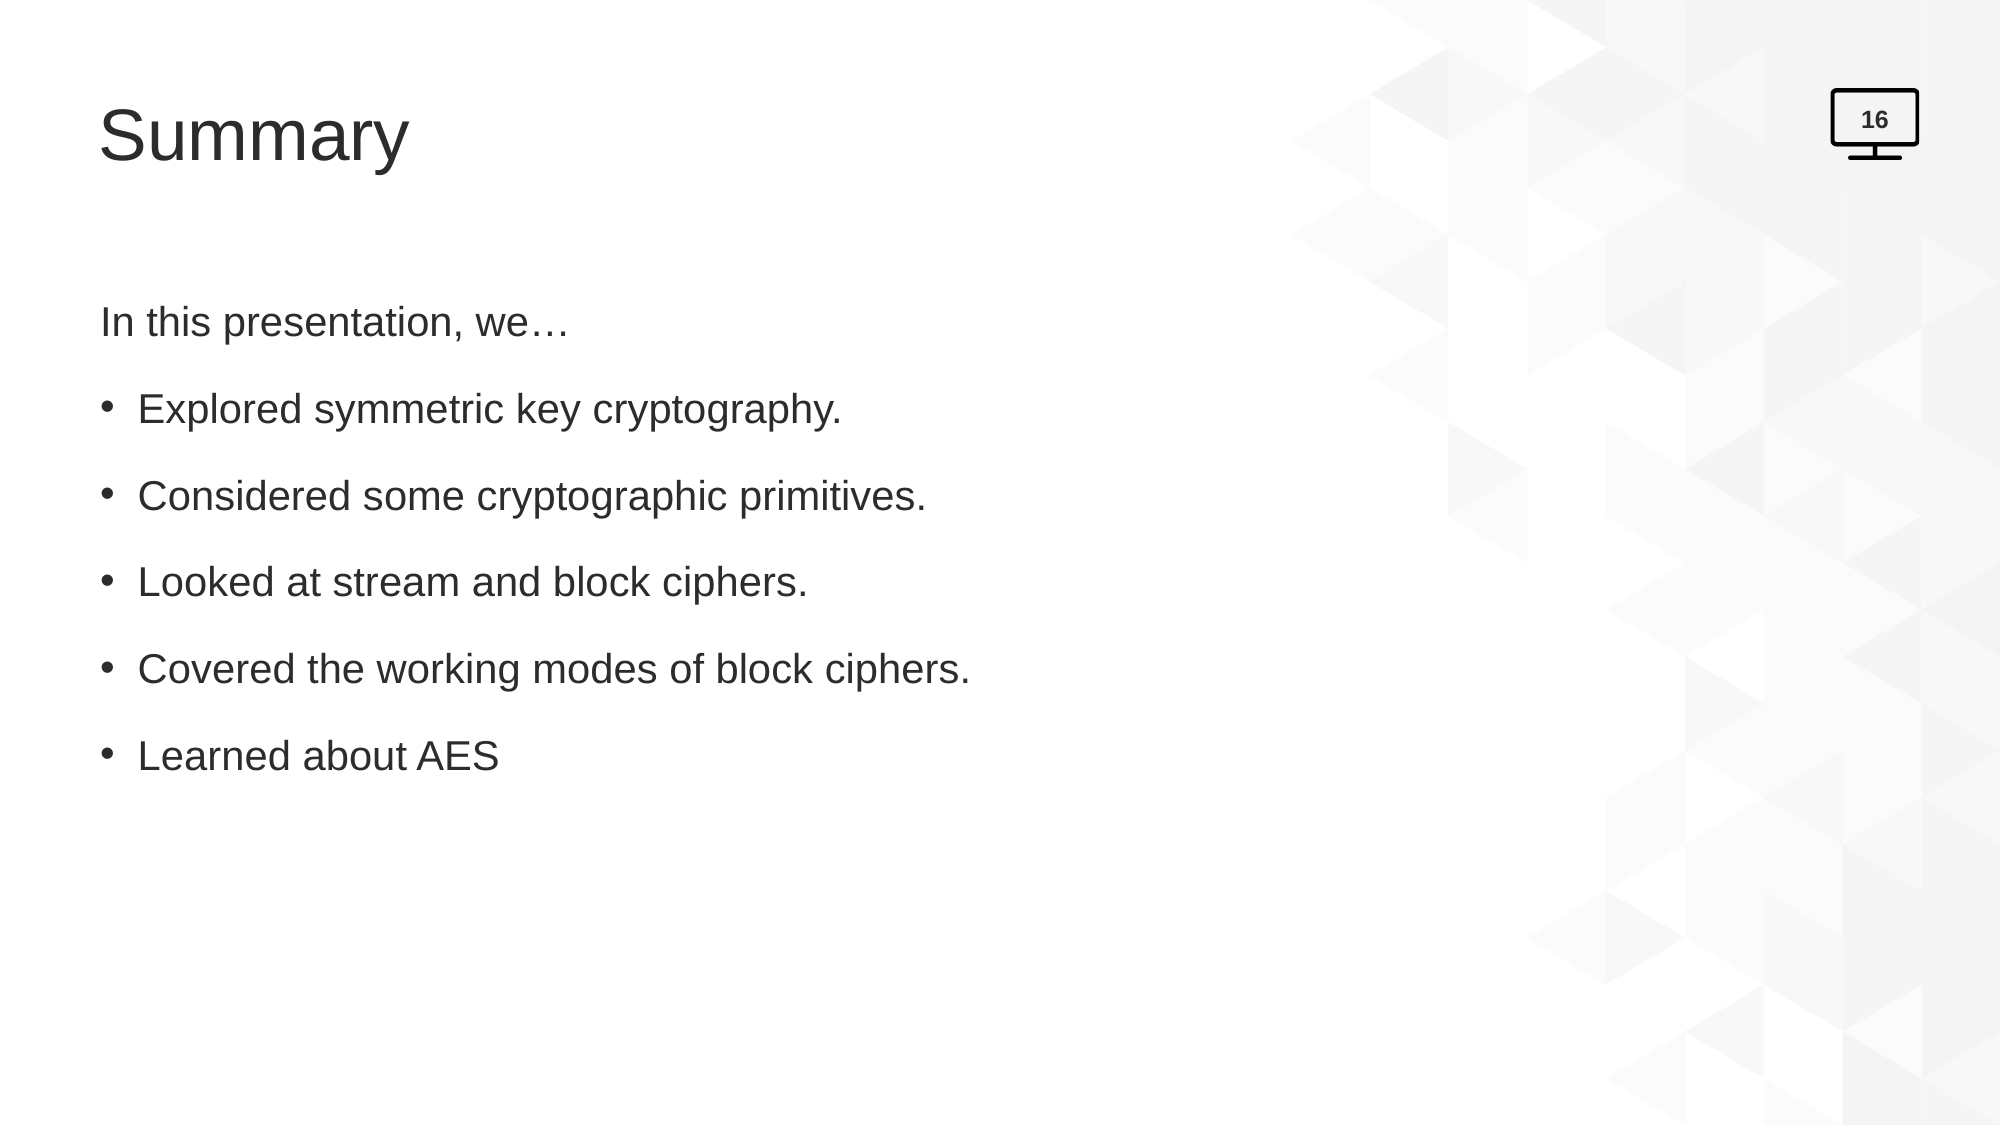

# Summary
16
In this presentation, we…
Explored symmetric key cryptography.
Considered some cryptographic primitives.
Looked at stream and block ciphers.
Covered the working modes of block ciphers.
Learned about AES